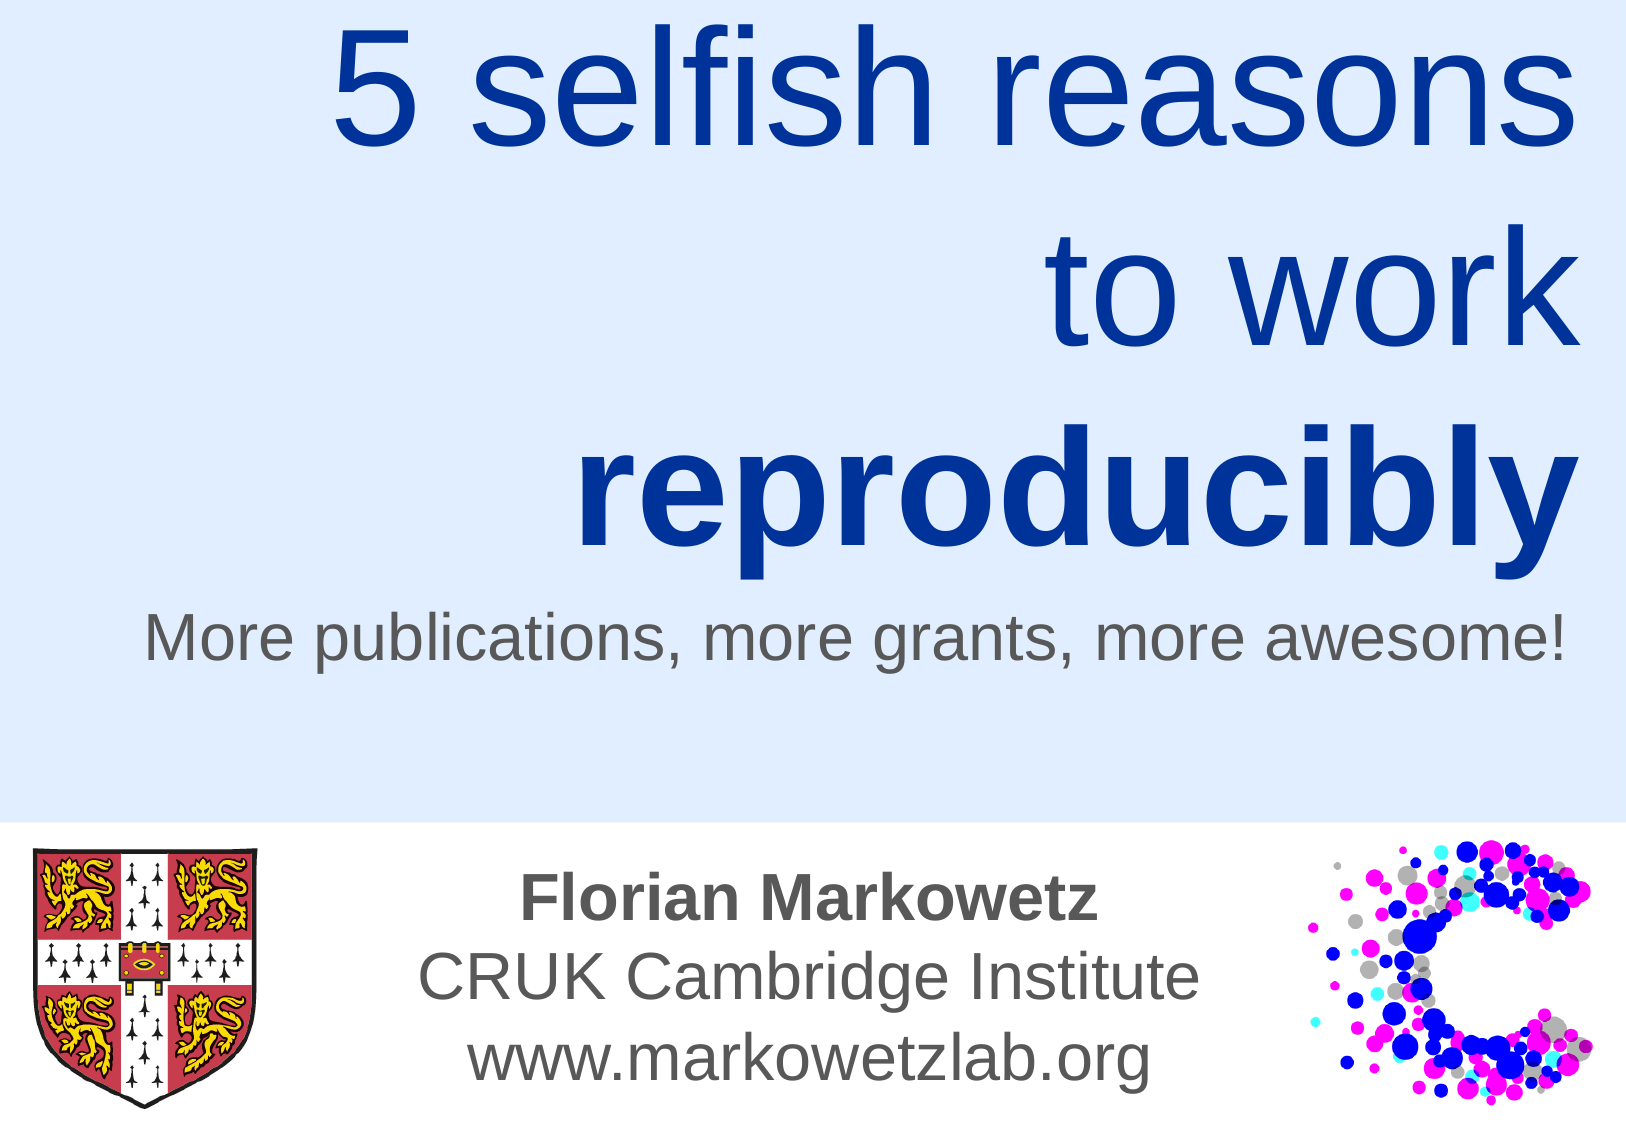

# 5 selfish reasons to work reproducibly
More publications, more grants, more awesome!